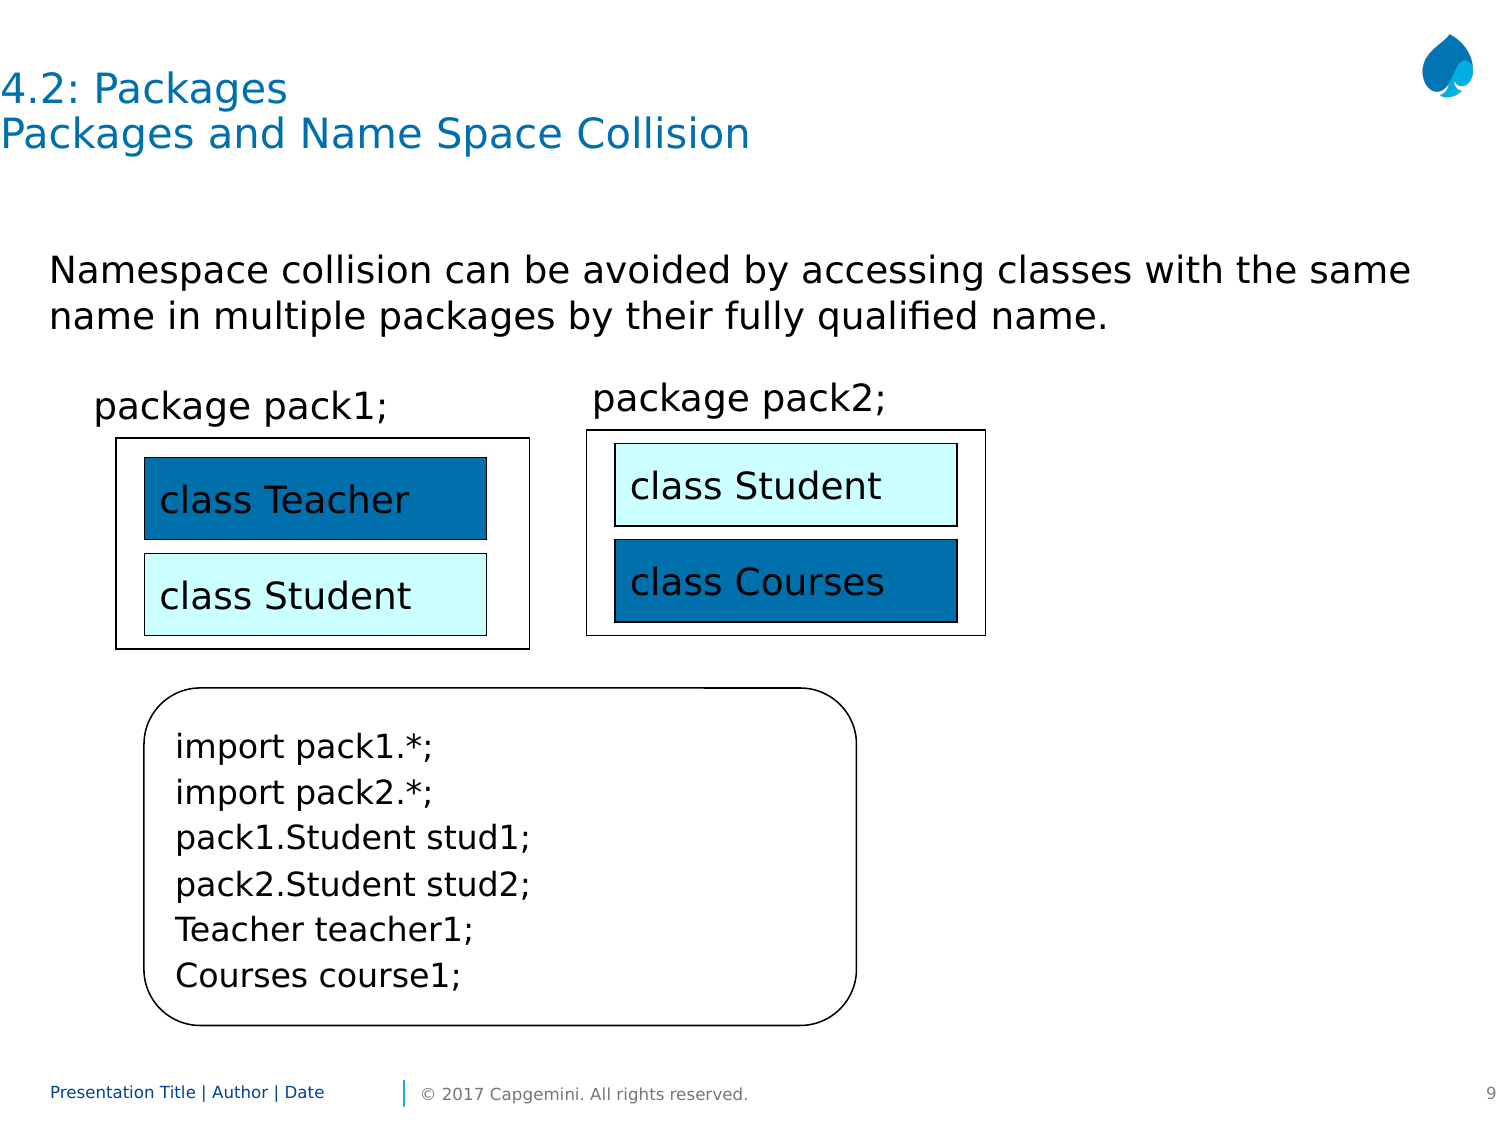

4.2: Packages
Packages and Name Space Collision
Namespace collision can be avoided by accessing classes with the same name in multiple packages by their fully qualified name.
package pack2;
package pack1;

class Student
class Teacher
class Courses
class Student
import pack1.*;
import pack2.*;
pack1.Student stud1;
pack2.Student stud2;
Teacher teacher1;
Courses course1;